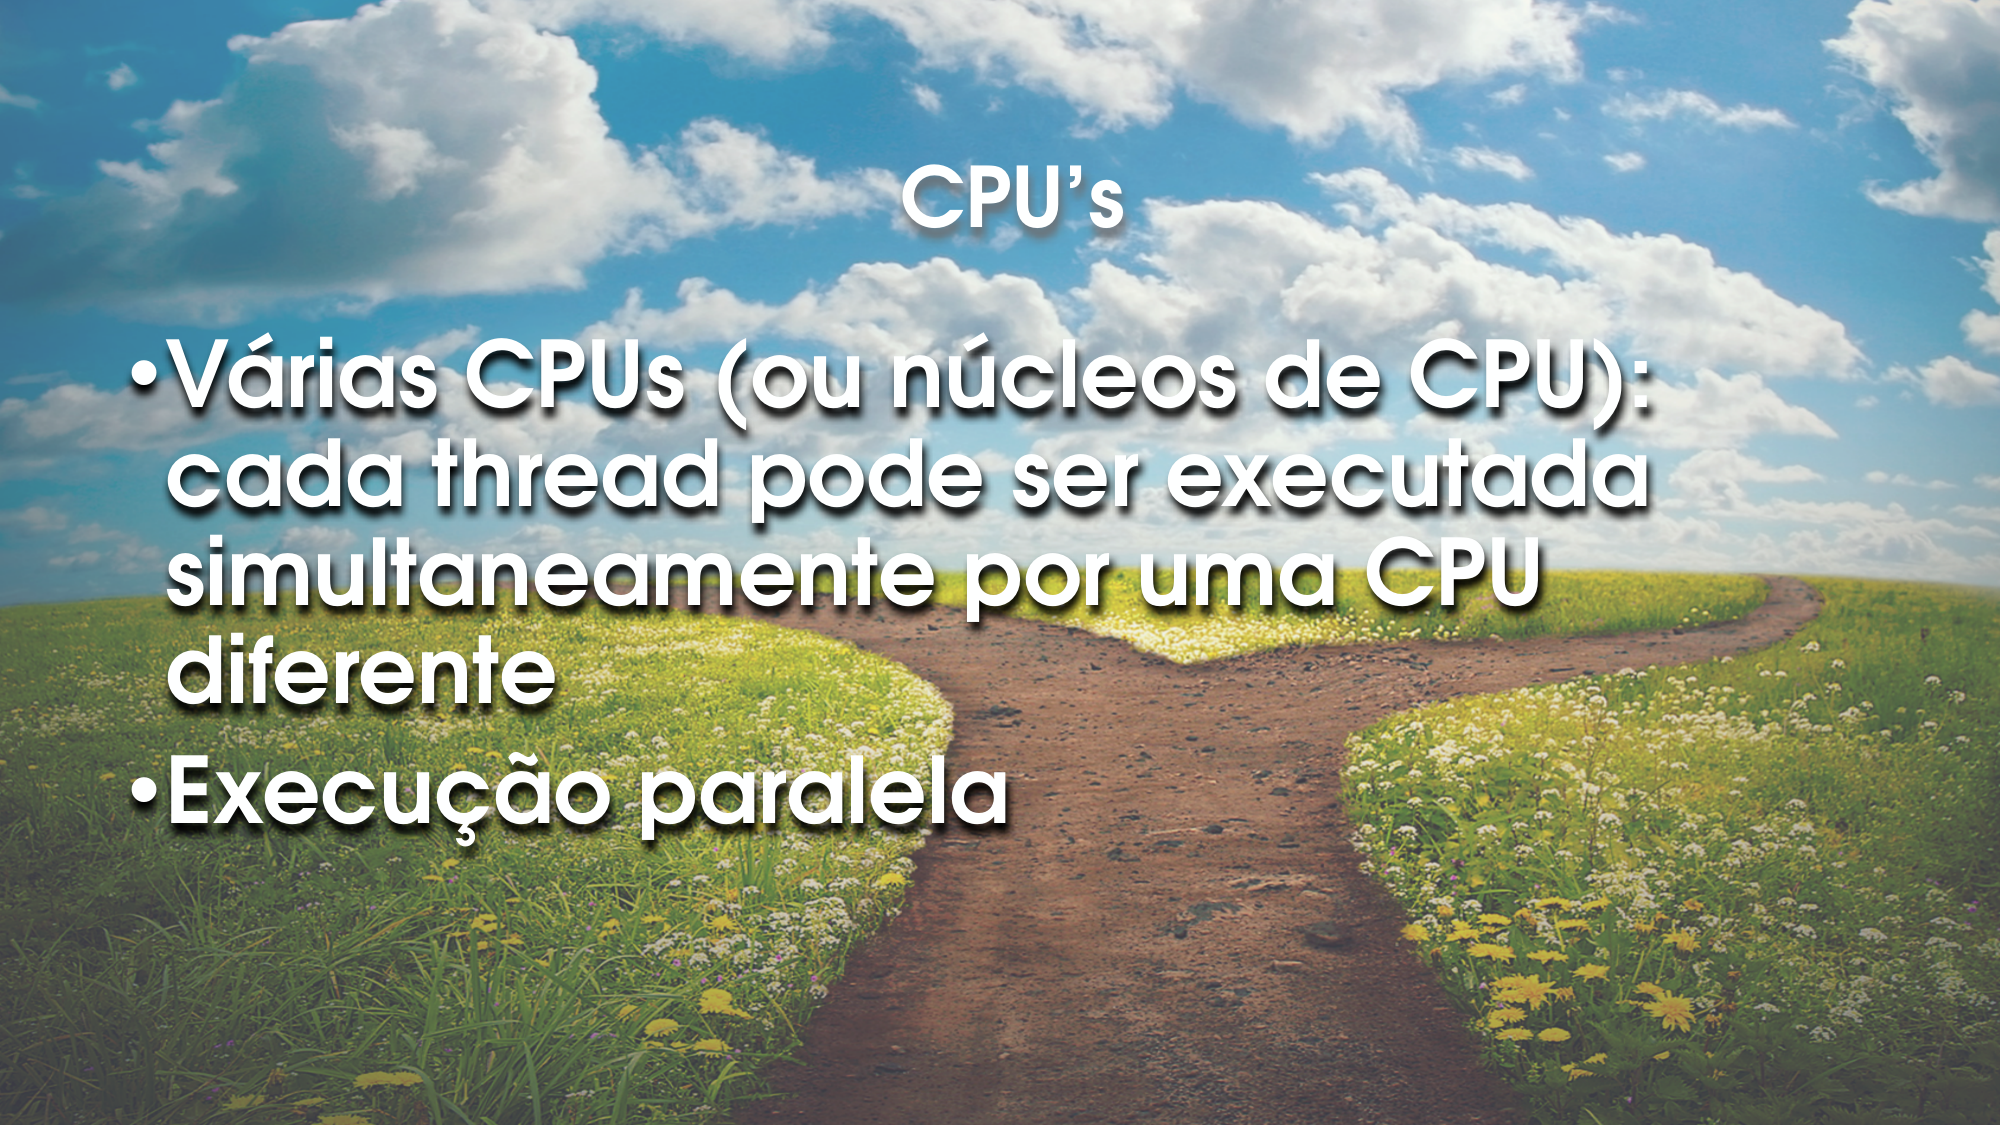

4
# CPU’s
Várias CPUs (ou núcleos de CPU): cada thread pode ser executada simultaneamente por uma CPU diferente
Execução paralela